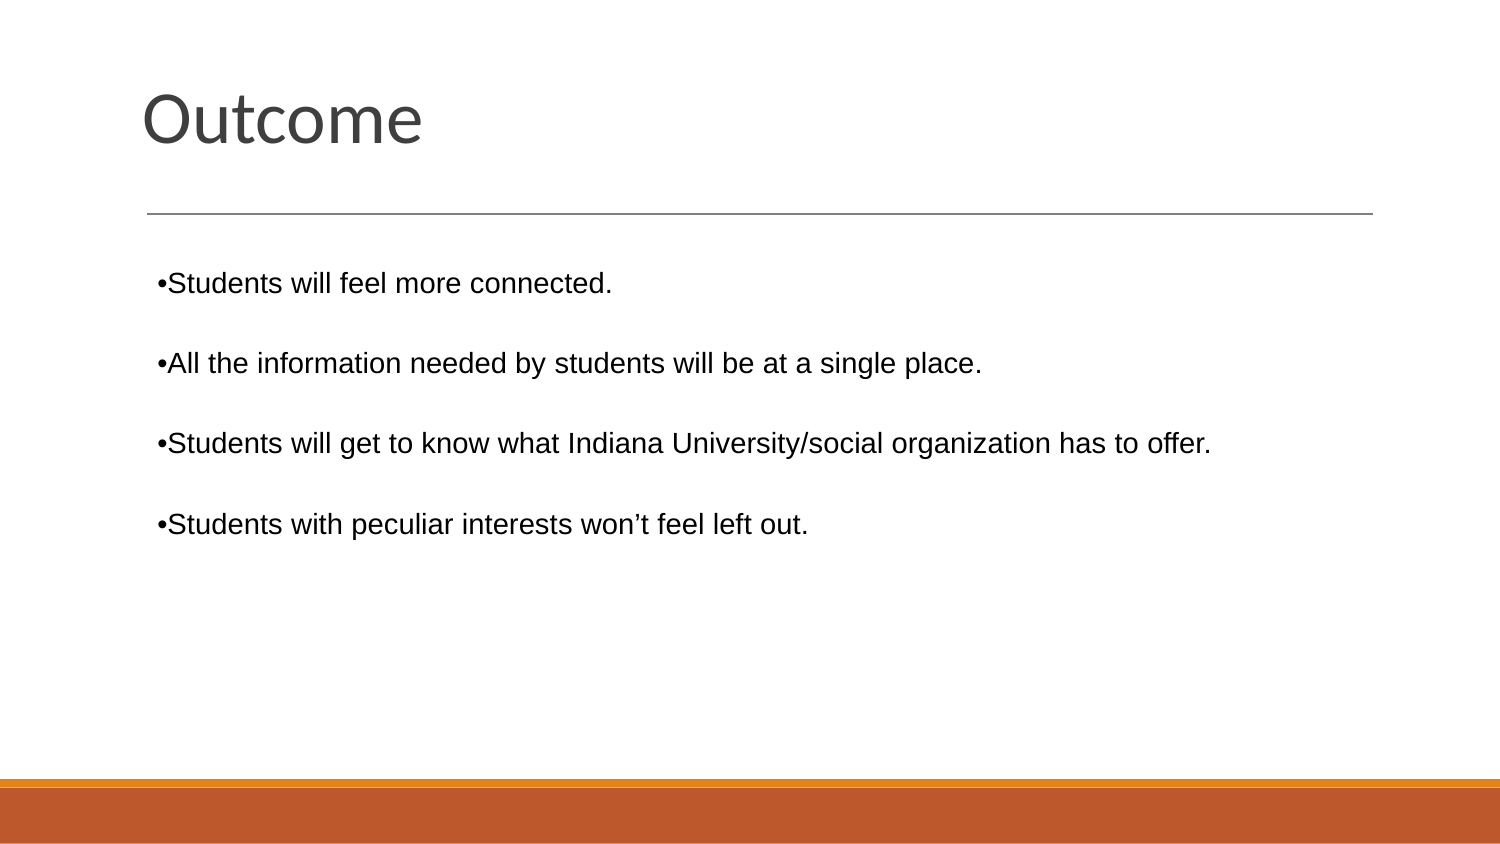

# Outcome
•Students will feel more connected.

•All the information needed by students will be at a single place.

•Students will get to know what Indiana University/social organization has to offer.

•Students with peculiar interests won’t feel left out.